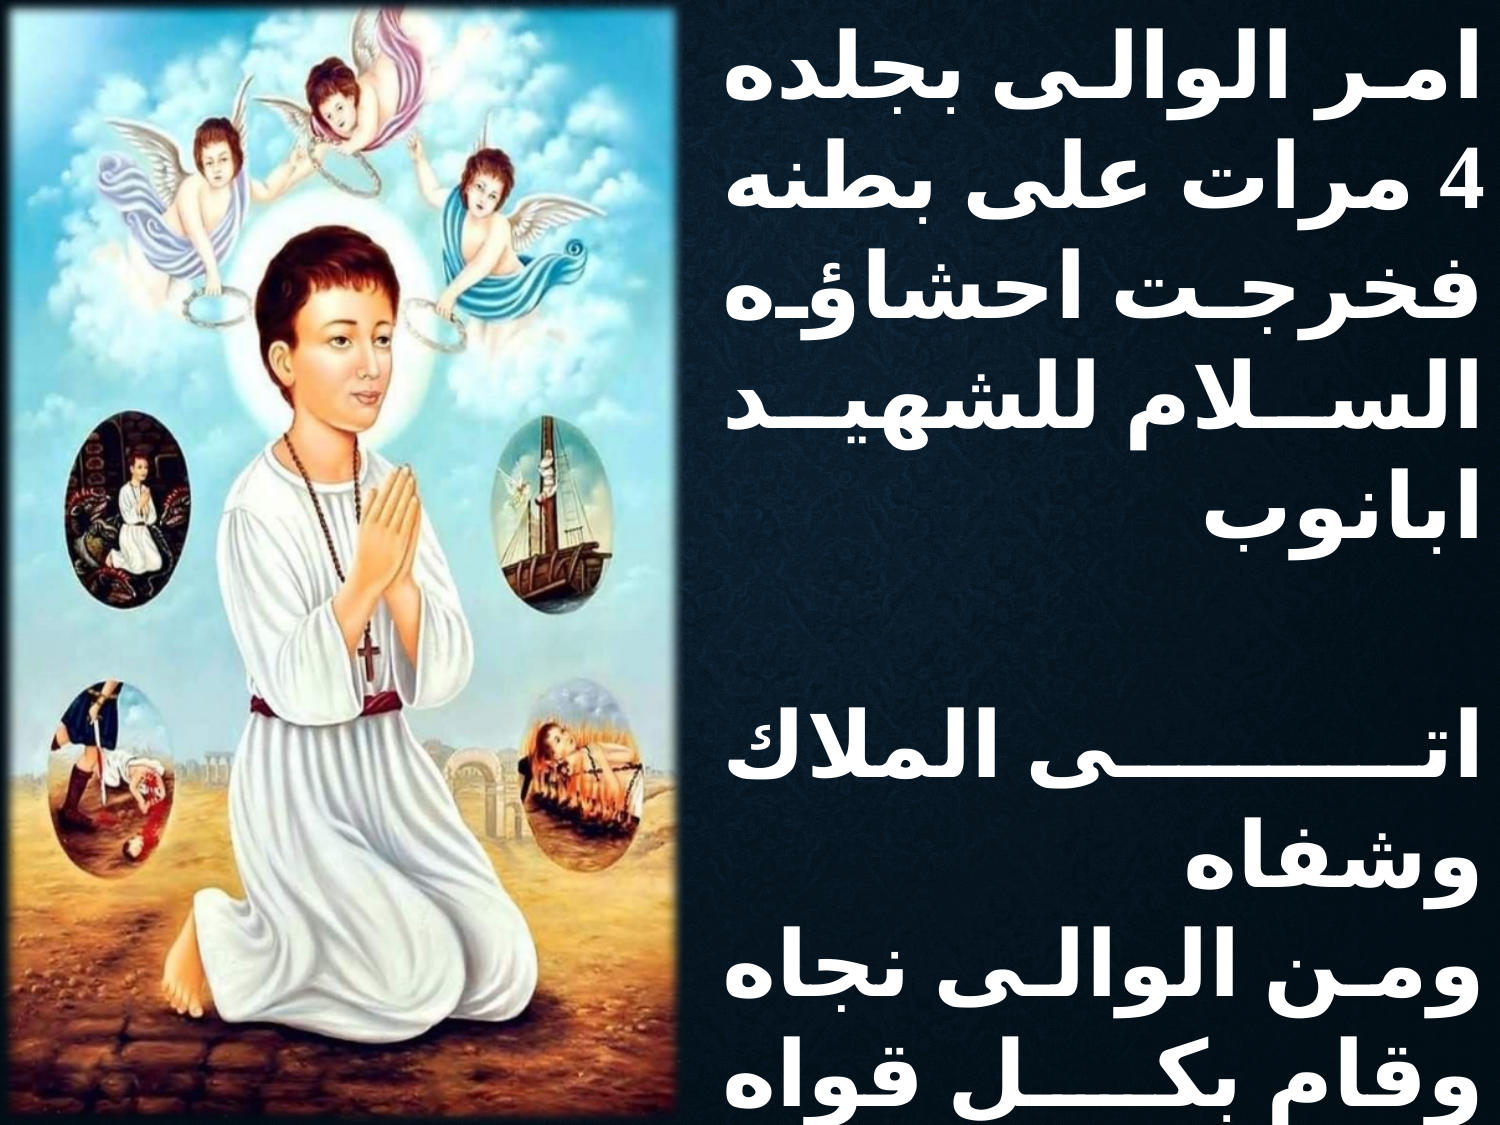

امر الوالى بجلده
4 مرات على بطنه
فخرجت احشاؤه
السلام للشهيد ابانوب
اتى الملاك وشفاه
ومن الوالى نجاه
وقام بكل قواه
السلام للشهيد ابانوب